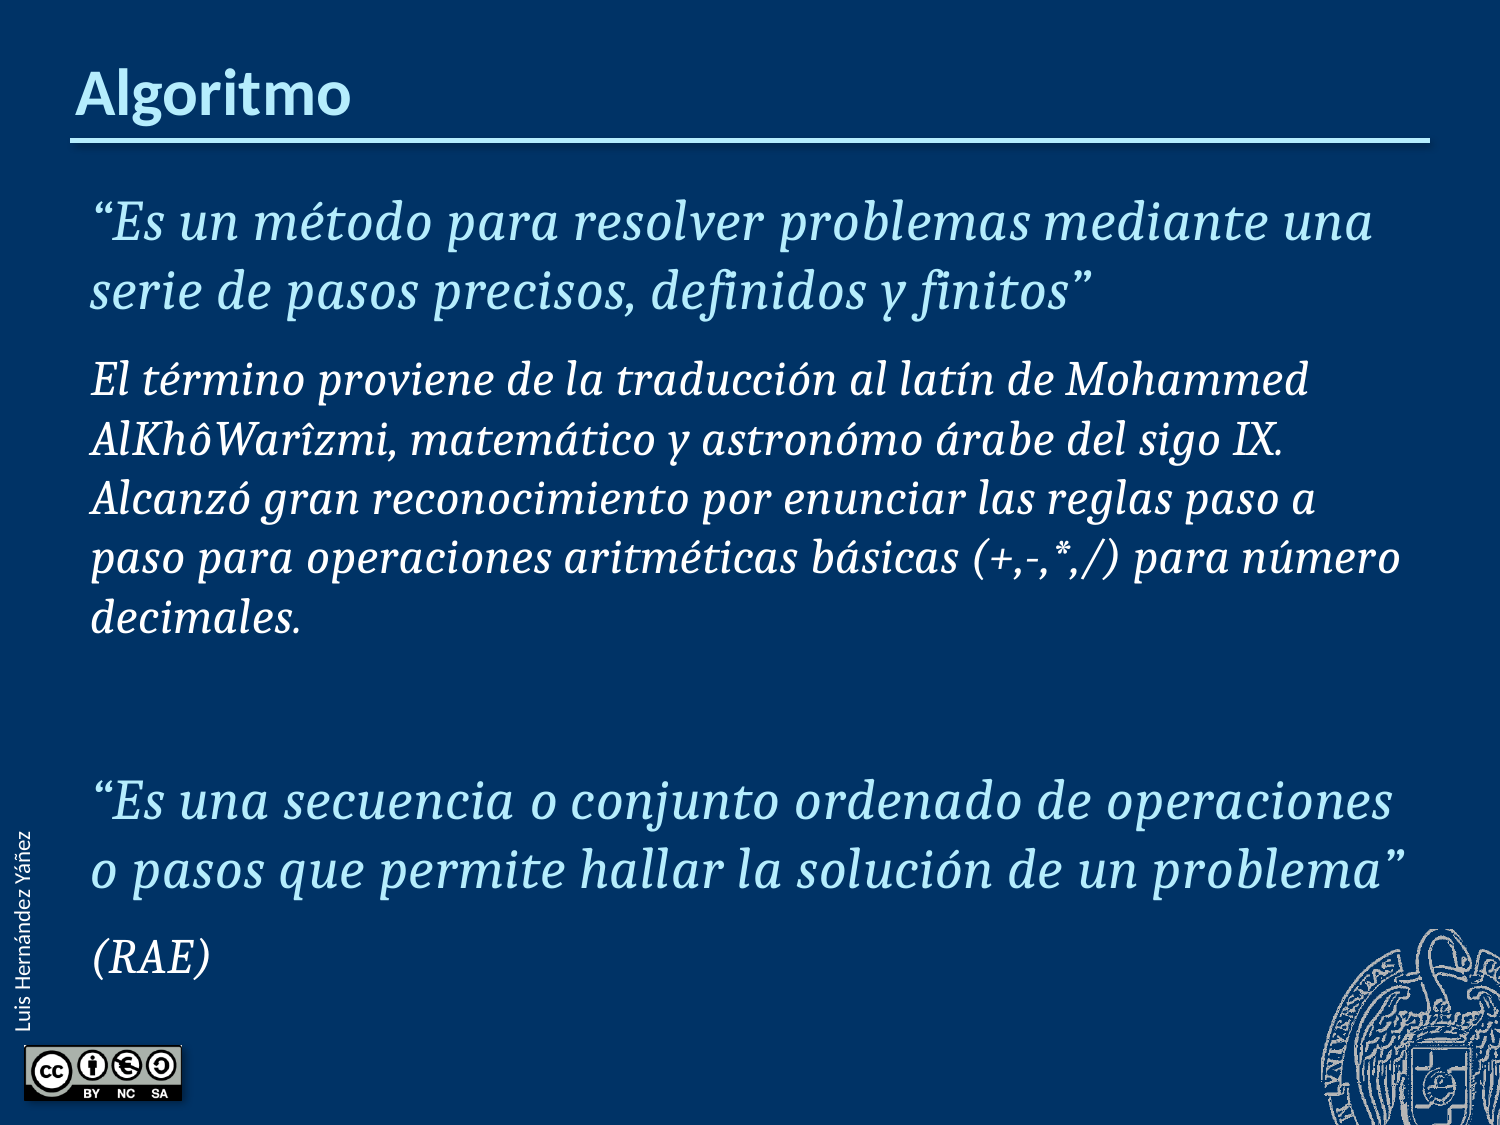

# Algoritmo
“Es un método para resolver problemas mediante una serie de pasos precisos, definidos y finitos”
El término proviene de la traducción al latín de Mohammed AlKhôWarîzmi, matemático y astronómo árabe del sigo IX. Alcanzó gran reconocimiento por enunciar las reglas paso a paso para operaciones aritméticas básicas (+,-,*,/) para número decimales.

“Es una secuencia o conjunto ordenado de operaciones o pasos que permite hallar la solución de un problema”
(RAE)